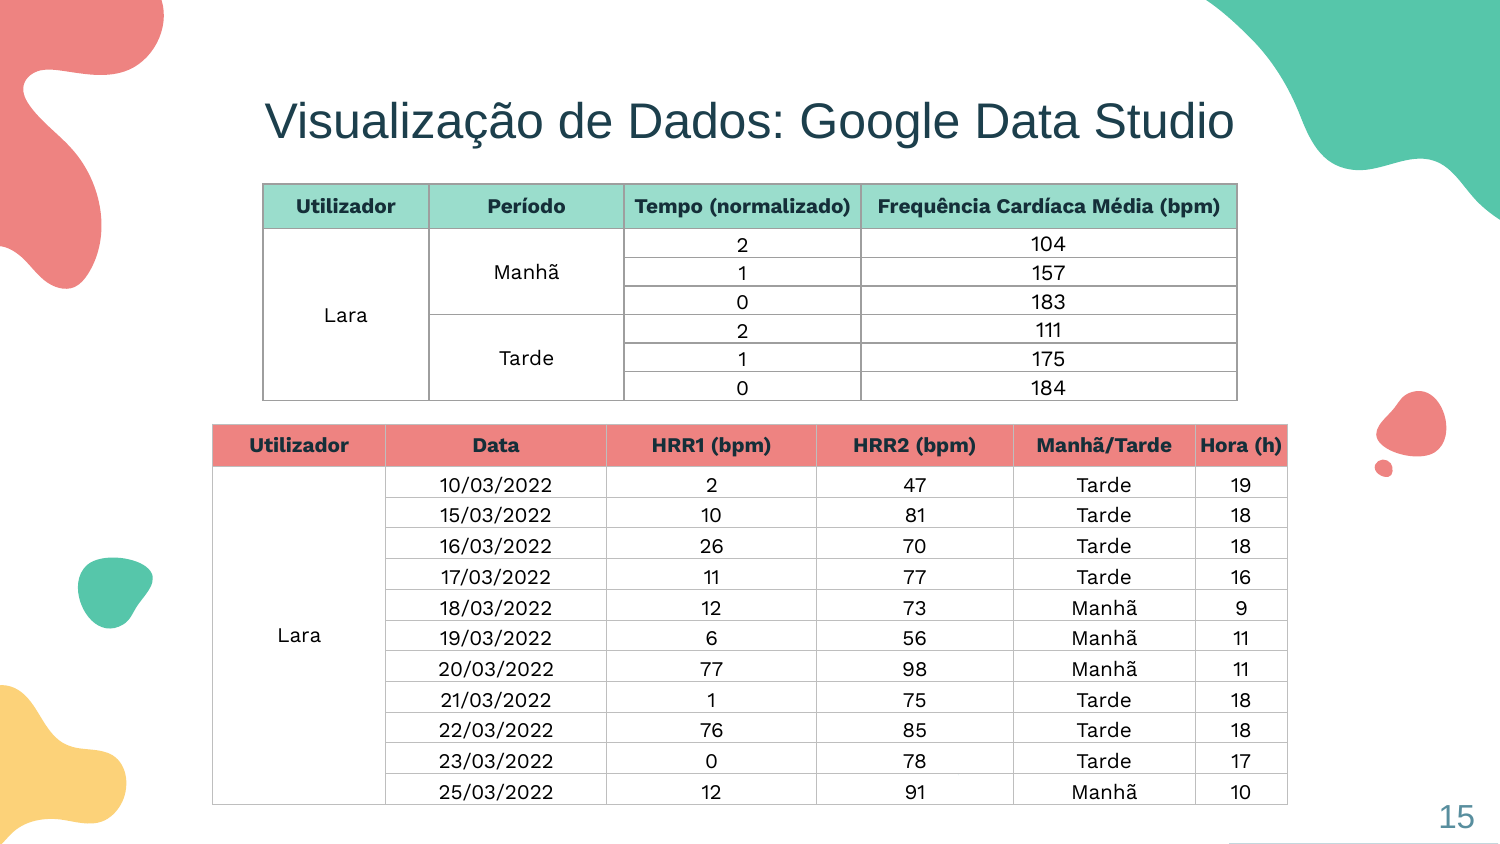

# Visualização de Dados: Google Data Studio
| Utilizador | Período | Tempo (normalizado) | Frequência Cardíaca Média (bpm) |
| --- | --- | --- | --- |
| Lara | Manhã | 2 | 104 |
| Lara | Manhã | 1 | 157 |
| Lara | Manhã | 0 | 183 |
| Lara | Tarde | 2 | 111 |
| Lara | Tarde | 1 | 175 |
| Lara | Tarde | 0 | 184 |

| Utilizador | Data | HRR1 (bpm) | HRR2 (bpm) | Manhã/Tarde | Hora (h) |
| --- | --- | --- | --- | --- | --- |
| Lara | 10/03/2022 | 2 | 47 | Tarde | 19 |
| Lara | 15/03/2022 | 10 | 81 | Tarde | 18 |
| Lara | 16/03/2022 | 26 | 70 | Tarde | 18 |
| Lara | 17/03/2022 | 11 | 77 | Tarde | 16 |
| Lara | 18/03/2022 | 12 | 73 | Manhã | 9 |
| Lara | 19/03/2022 | 6 | 56 | Manhã | 11 |
| Lara | 20/03/2022 | 77 | 98 | Manhã | 11 |
| Lara | 21/03/2022 | 1 | 75 | Tarde | 18 |
| Lara | 22/03/2022 | 76 | 85 | Tarde | 18 |
| Lara | 23/03/2022 | 0 | 78 | Tarde | 17 |
| Lara | 25/03/2022 | 12 | 91 | Manhã | 10 |

15